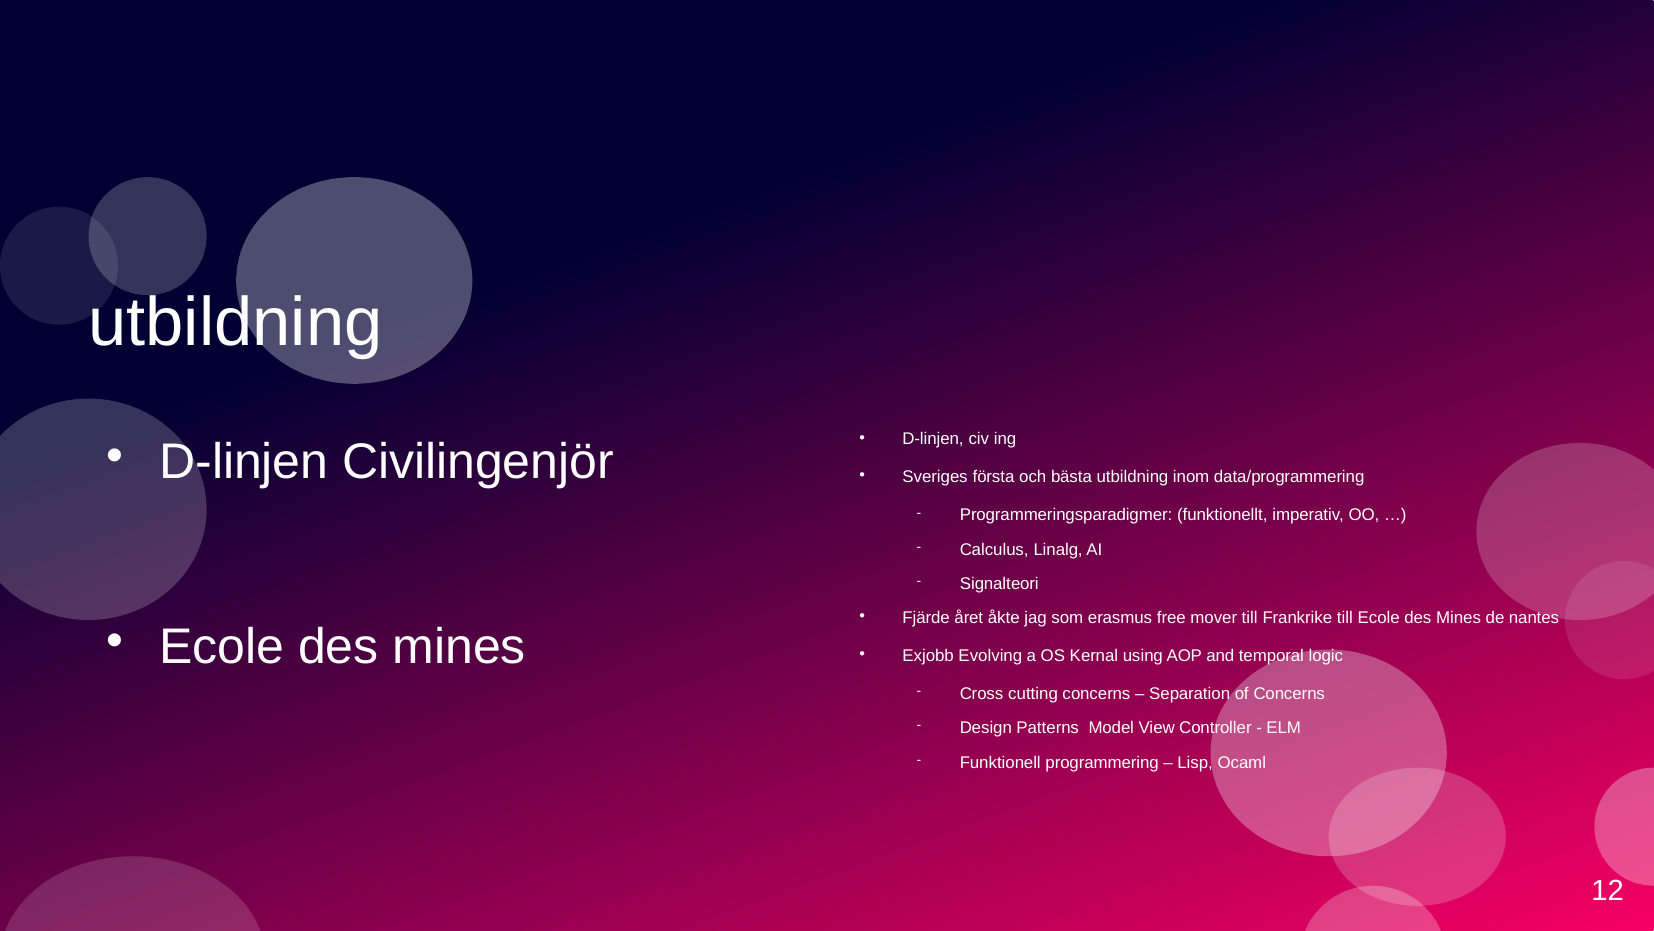

# utbildning
D-linjen Civilingenjör
D-linjen, civ ing
Sveriges första och bästa utbildning inom data/programmering
Programmeringsparadigmer: (funktionellt, imperativ, OO, …)
Calculus, Linalg, AI
Signalteori
Fjärde året åkte jag som erasmus free mover till Frankrike till Ecole des Mines de nantes
Exjobb Evolving a OS Kernal using AOP and temporal logic
Cross cutting concerns – Separation of Concerns
Design Patterns  Model View Controller - ELM
Funktionell programmering – Lisp, Ocaml
Ecole des mines
12